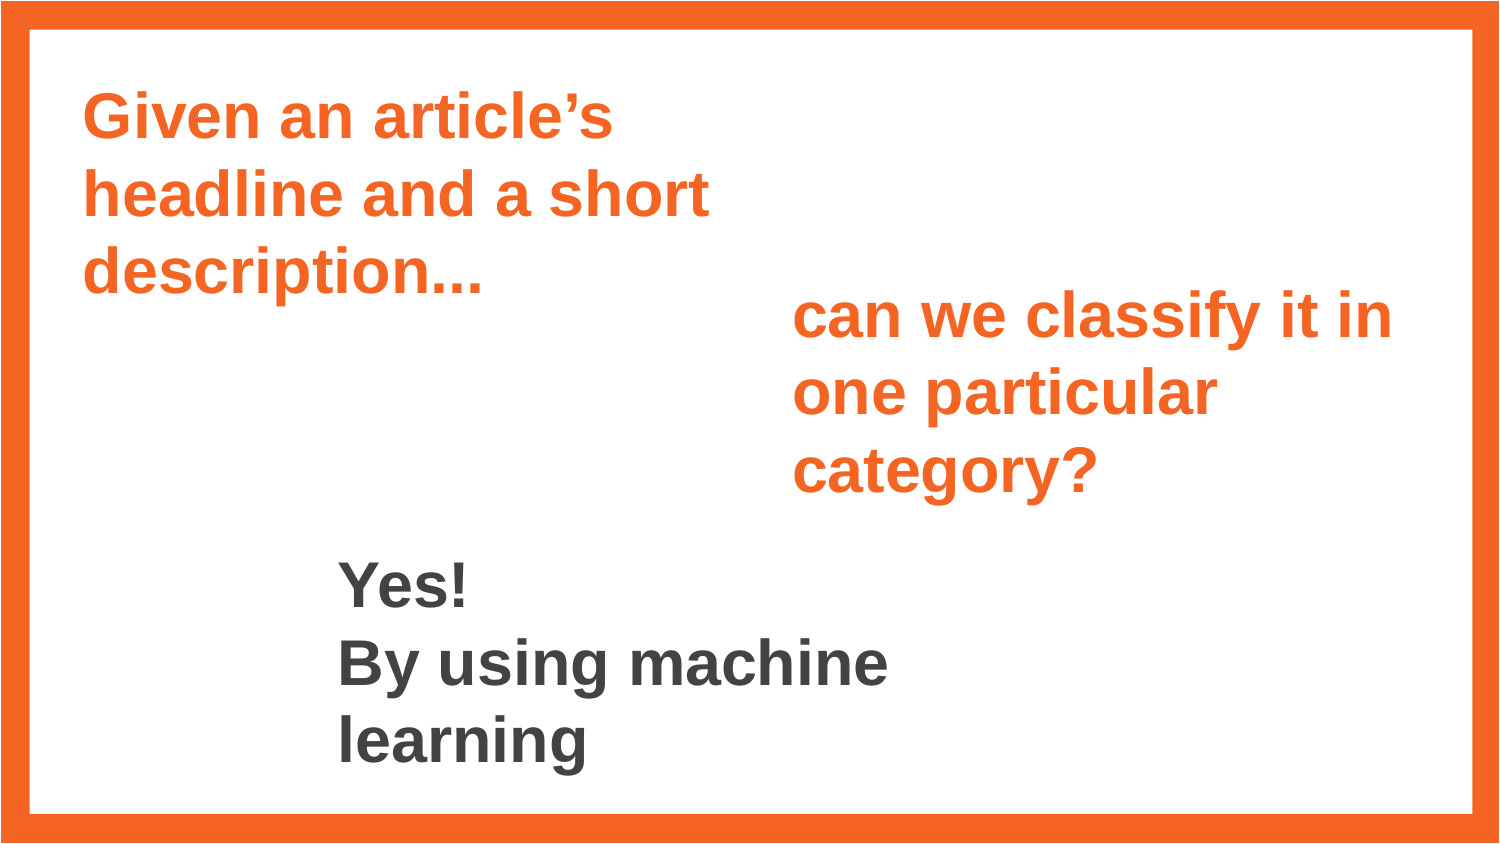

Given an article’s headline and a short description...
# can we classify it in one particular category?
Yes!
By using machine
learning